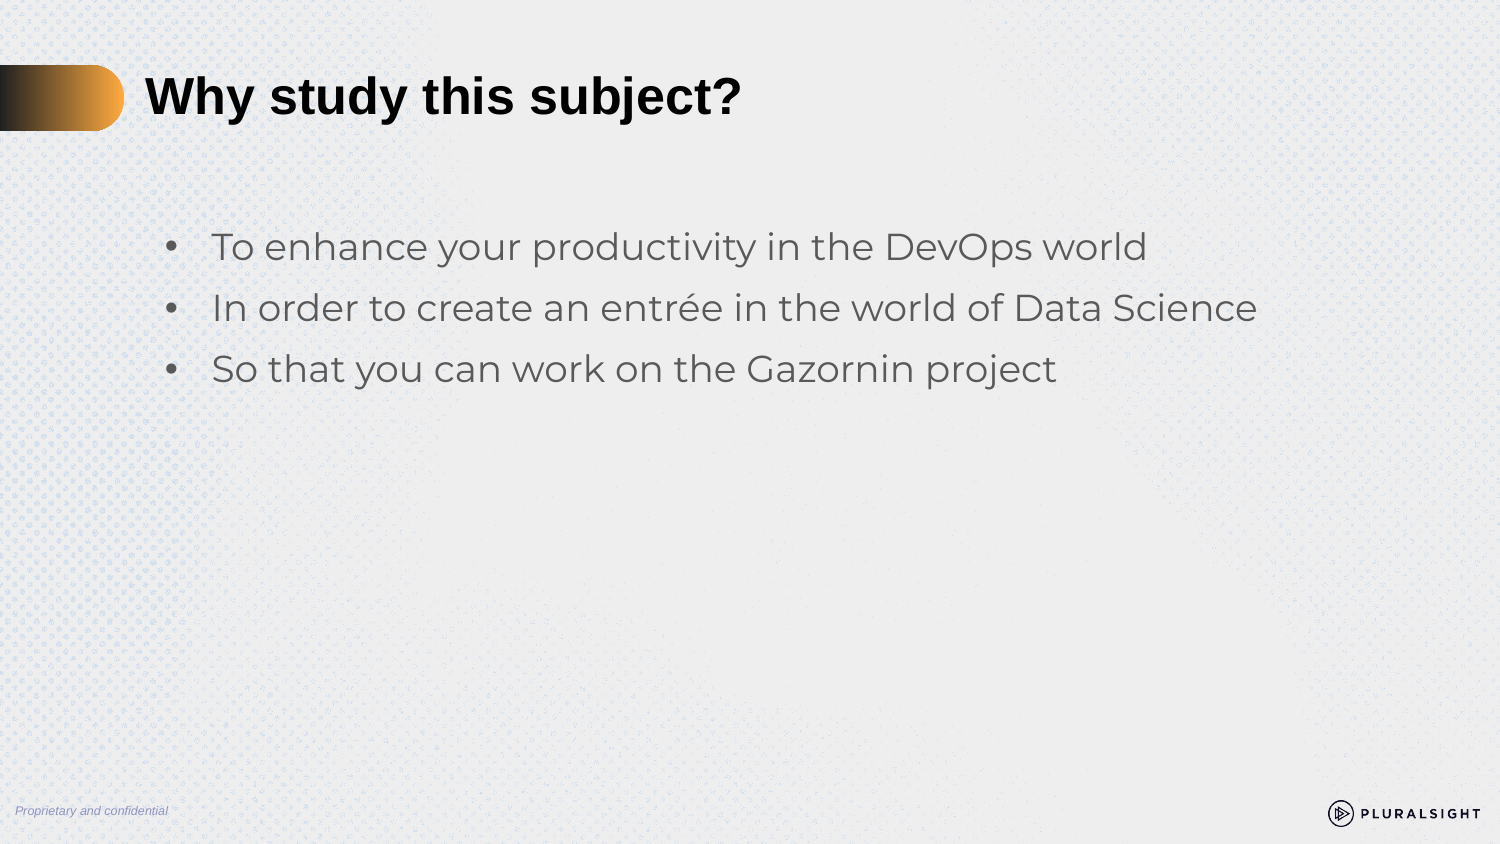

# Why study this subject?
To enhance your productivity in the DevOps world
In order to create an entrée in the world of Data Science
So that you can work on the Gazornin project